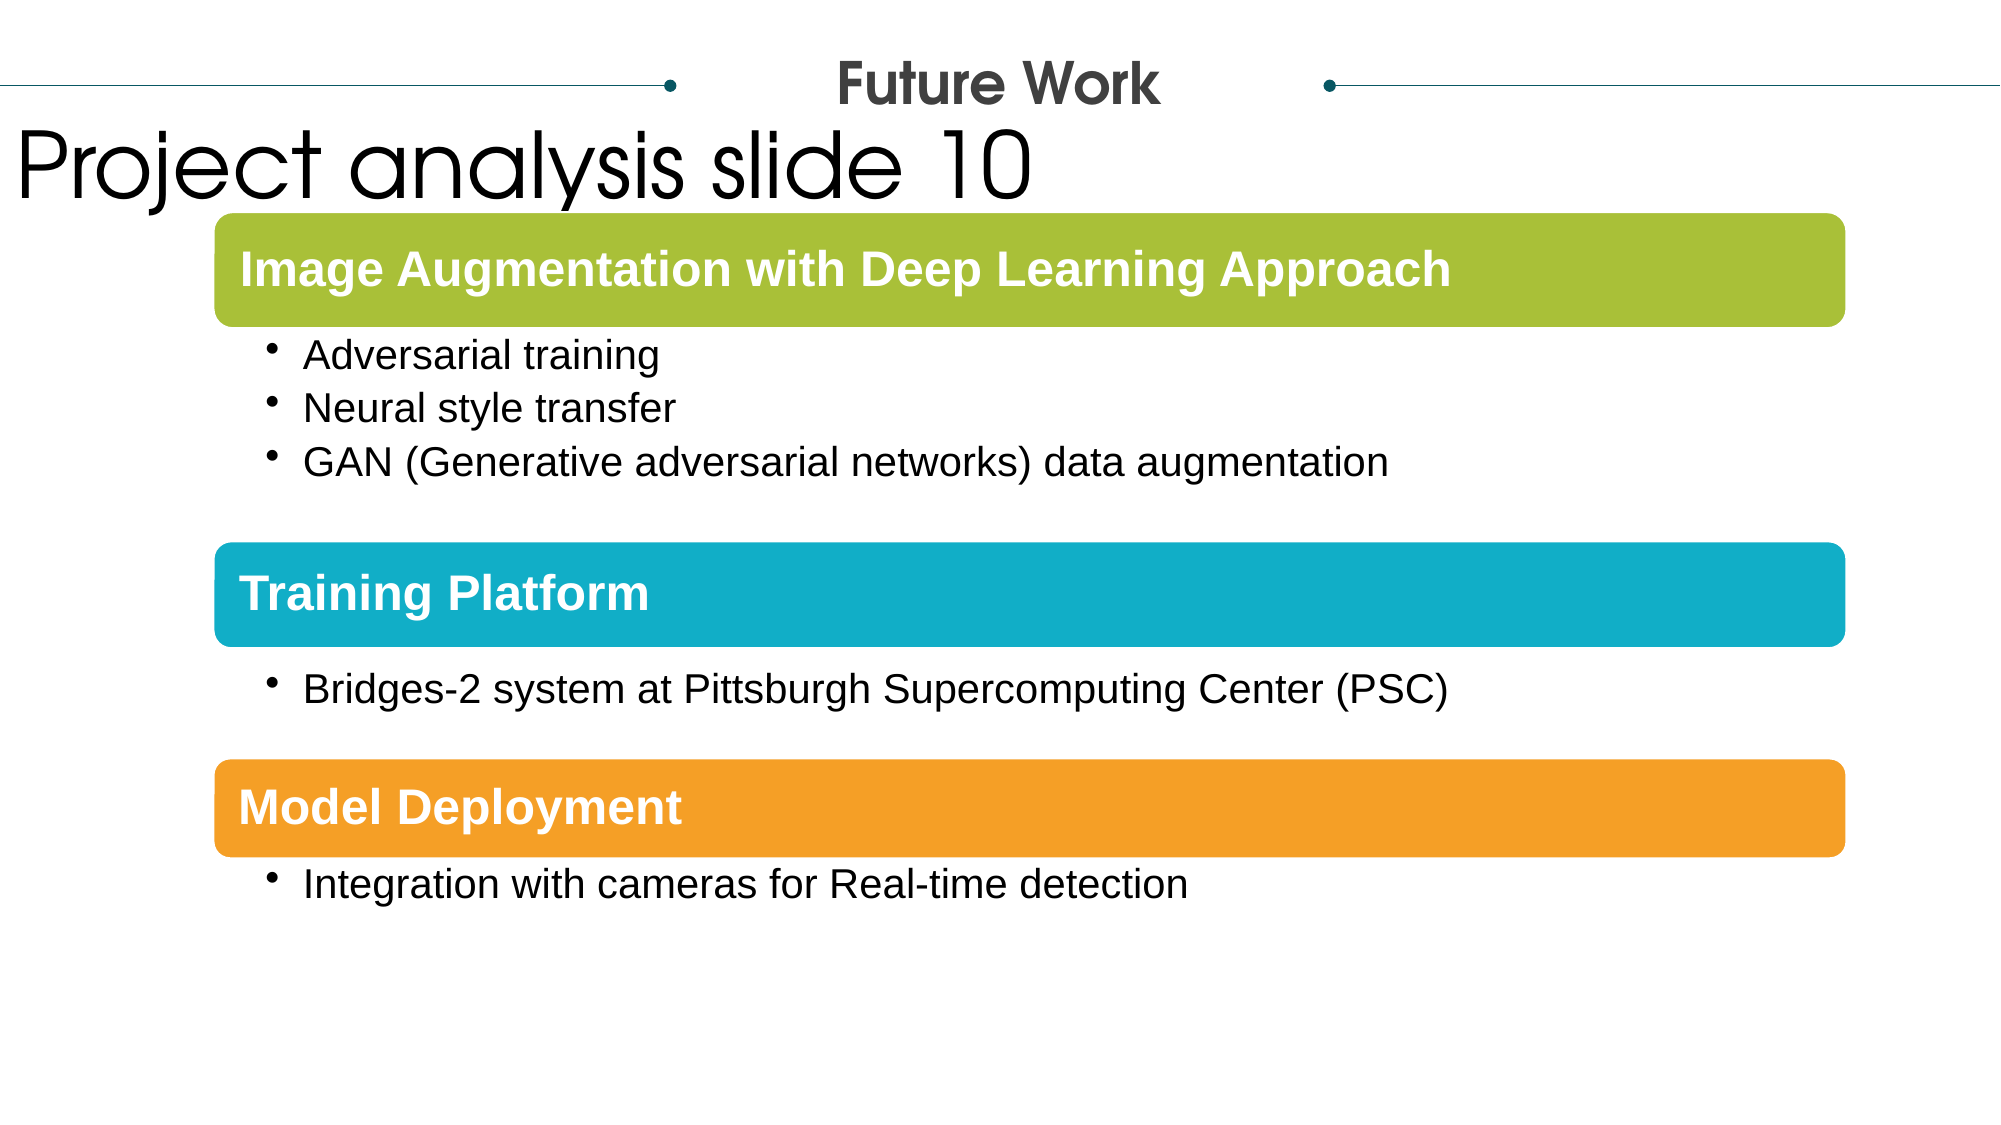

Future Work
Project analysis slide 10
Image Augmentation with Deep Learning Approach
Adversarial training
Neural style transfer
GAN (Generative adversarial networks) data augmentation
Training Platform
Bridges-2 system at Pittsburgh Supercomputing Center (PSC)
Model Deployment
Integration with cameras for Real-time detection